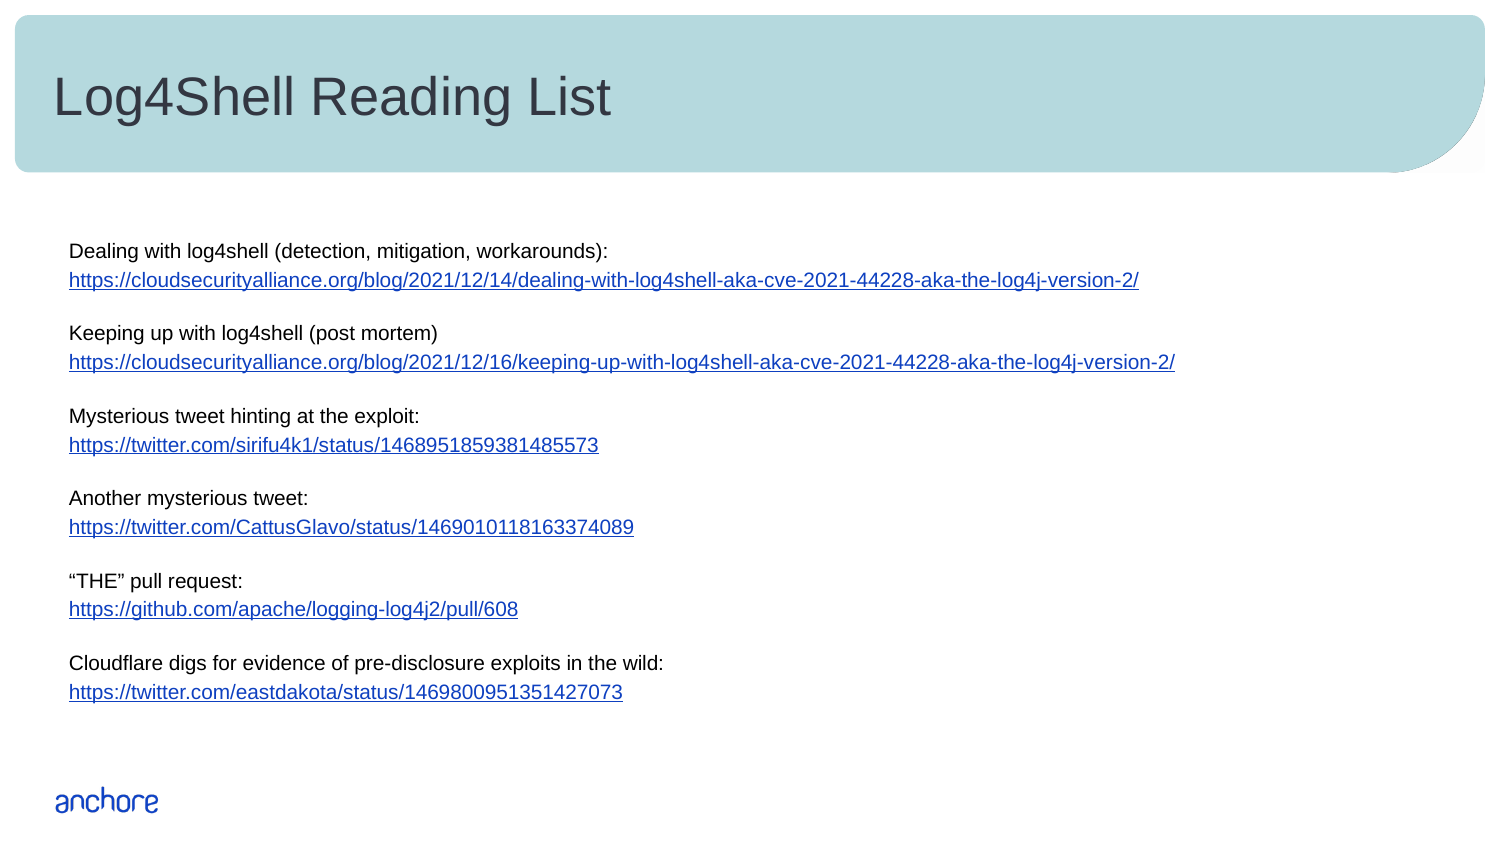

# Log4Shell Reading List
Dealing with log4shell (detection, mitigation, workarounds): https://cloudsecurityalliance.org/blog/2021/12/14/dealing-with-log4shell-aka-cve-2021-44228-aka-the-log4j-version-2/
Keeping up with log4shell (post mortem) https://cloudsecurityalliance.org/blog/2021/12/16/keeping-up-with-log4shell-aka-cve-2021-44228-aka-the-log4j-version-2/
Mysterious tweet hinting at the exploit:
https://twitter.com/sirifu4k1/status/1468951859381485573
Another mysterious tweet:
https://twitter.com/CattusGlavo/status/1469010118163374089
“THE” pull request:
https://github.com/apache/logging-log4j2/pull/608
Cloudflare digs for evidence of pre-disclosure exploits in the wild:
https://twitter.com/eastdakota/status/1469800951351427073